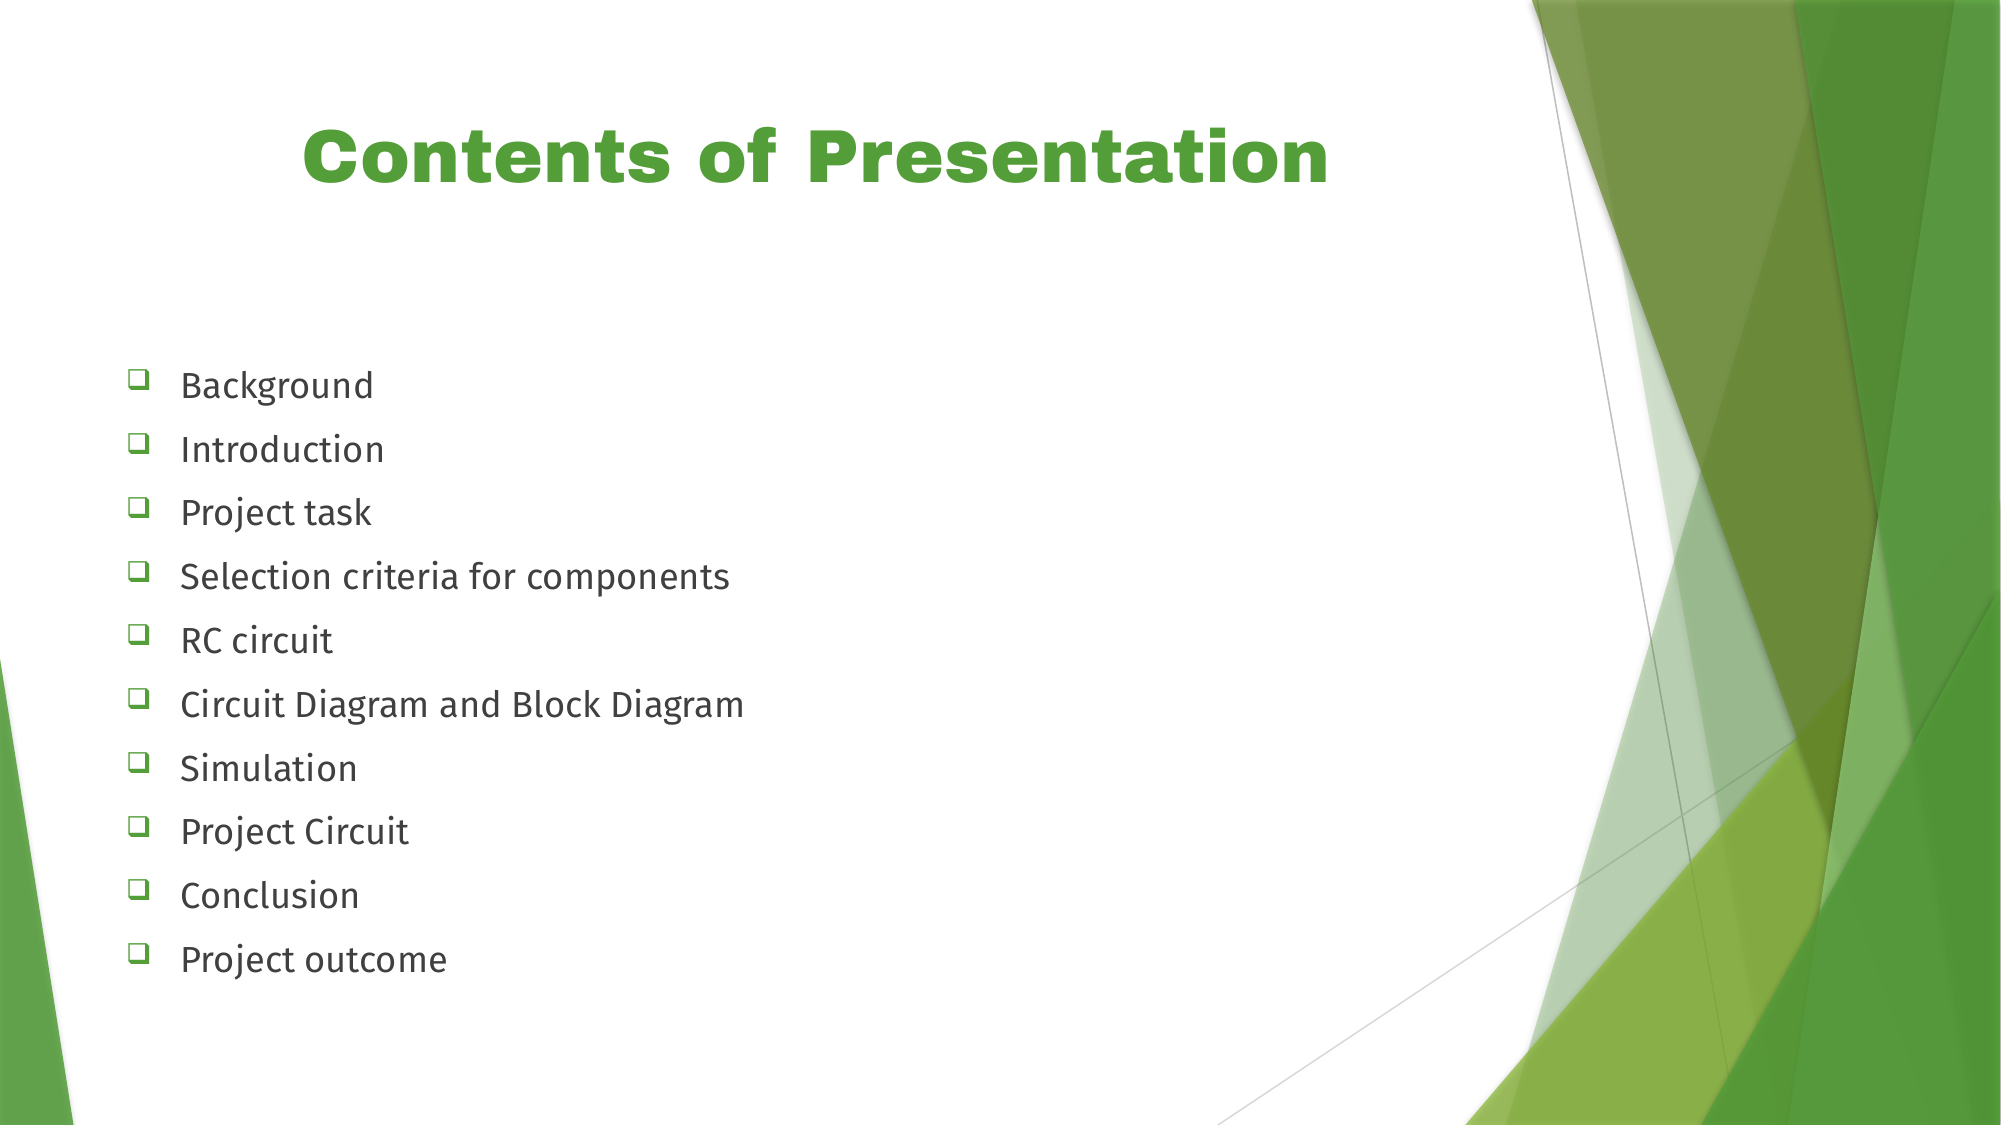

# Contents of Presentation
Background
Introduction
Project task
Selection criteria for components
RC circuit
Circuit Diagram and Block Diagram
Simulation
Project Circuit
Conclusion
Project outcome